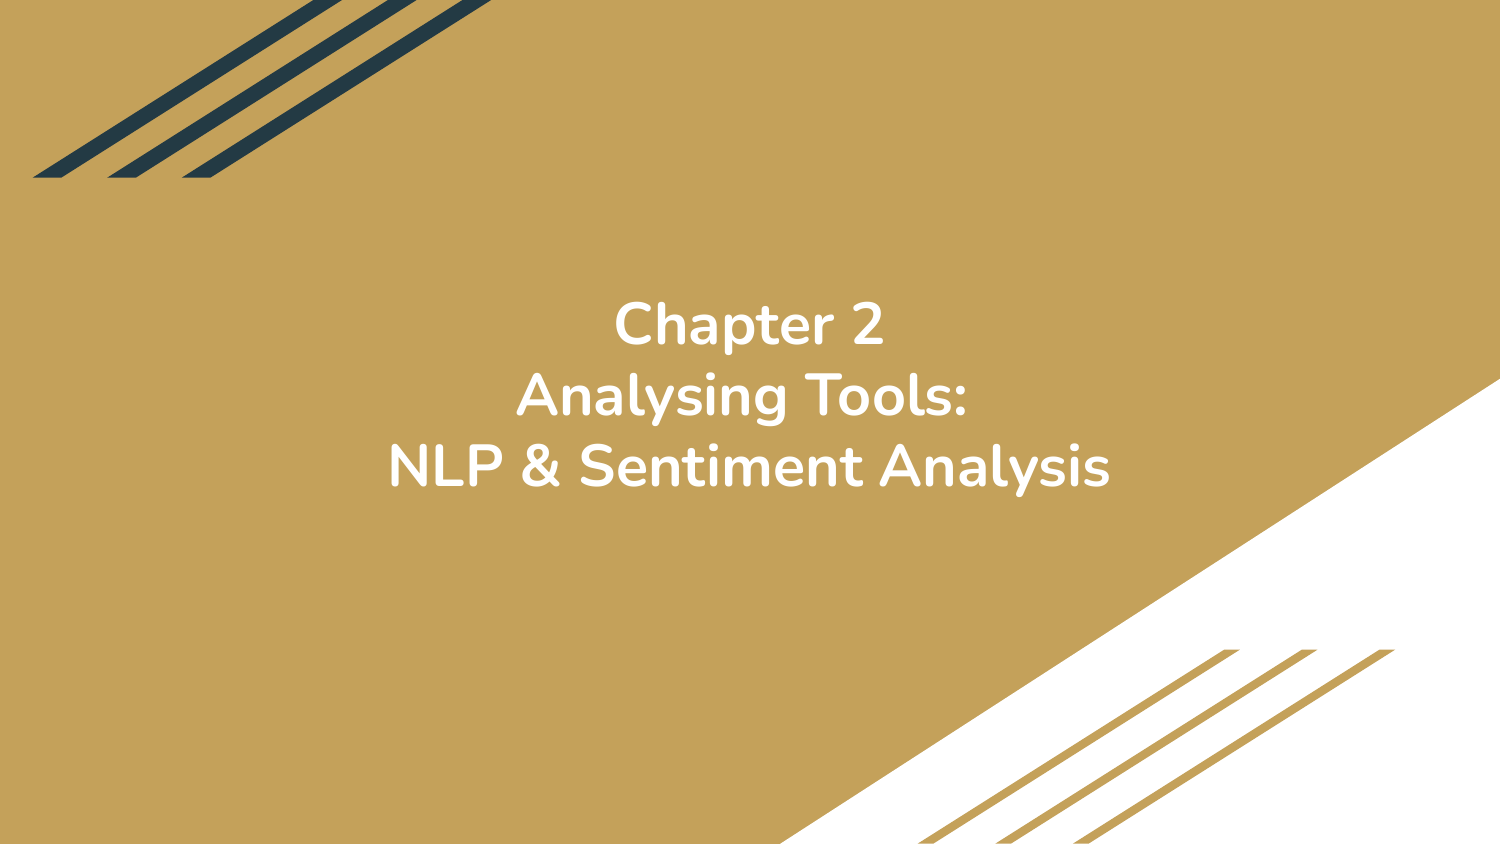

# Chapter 2
Analysing Tools:
NLP & Sentiment Analysis